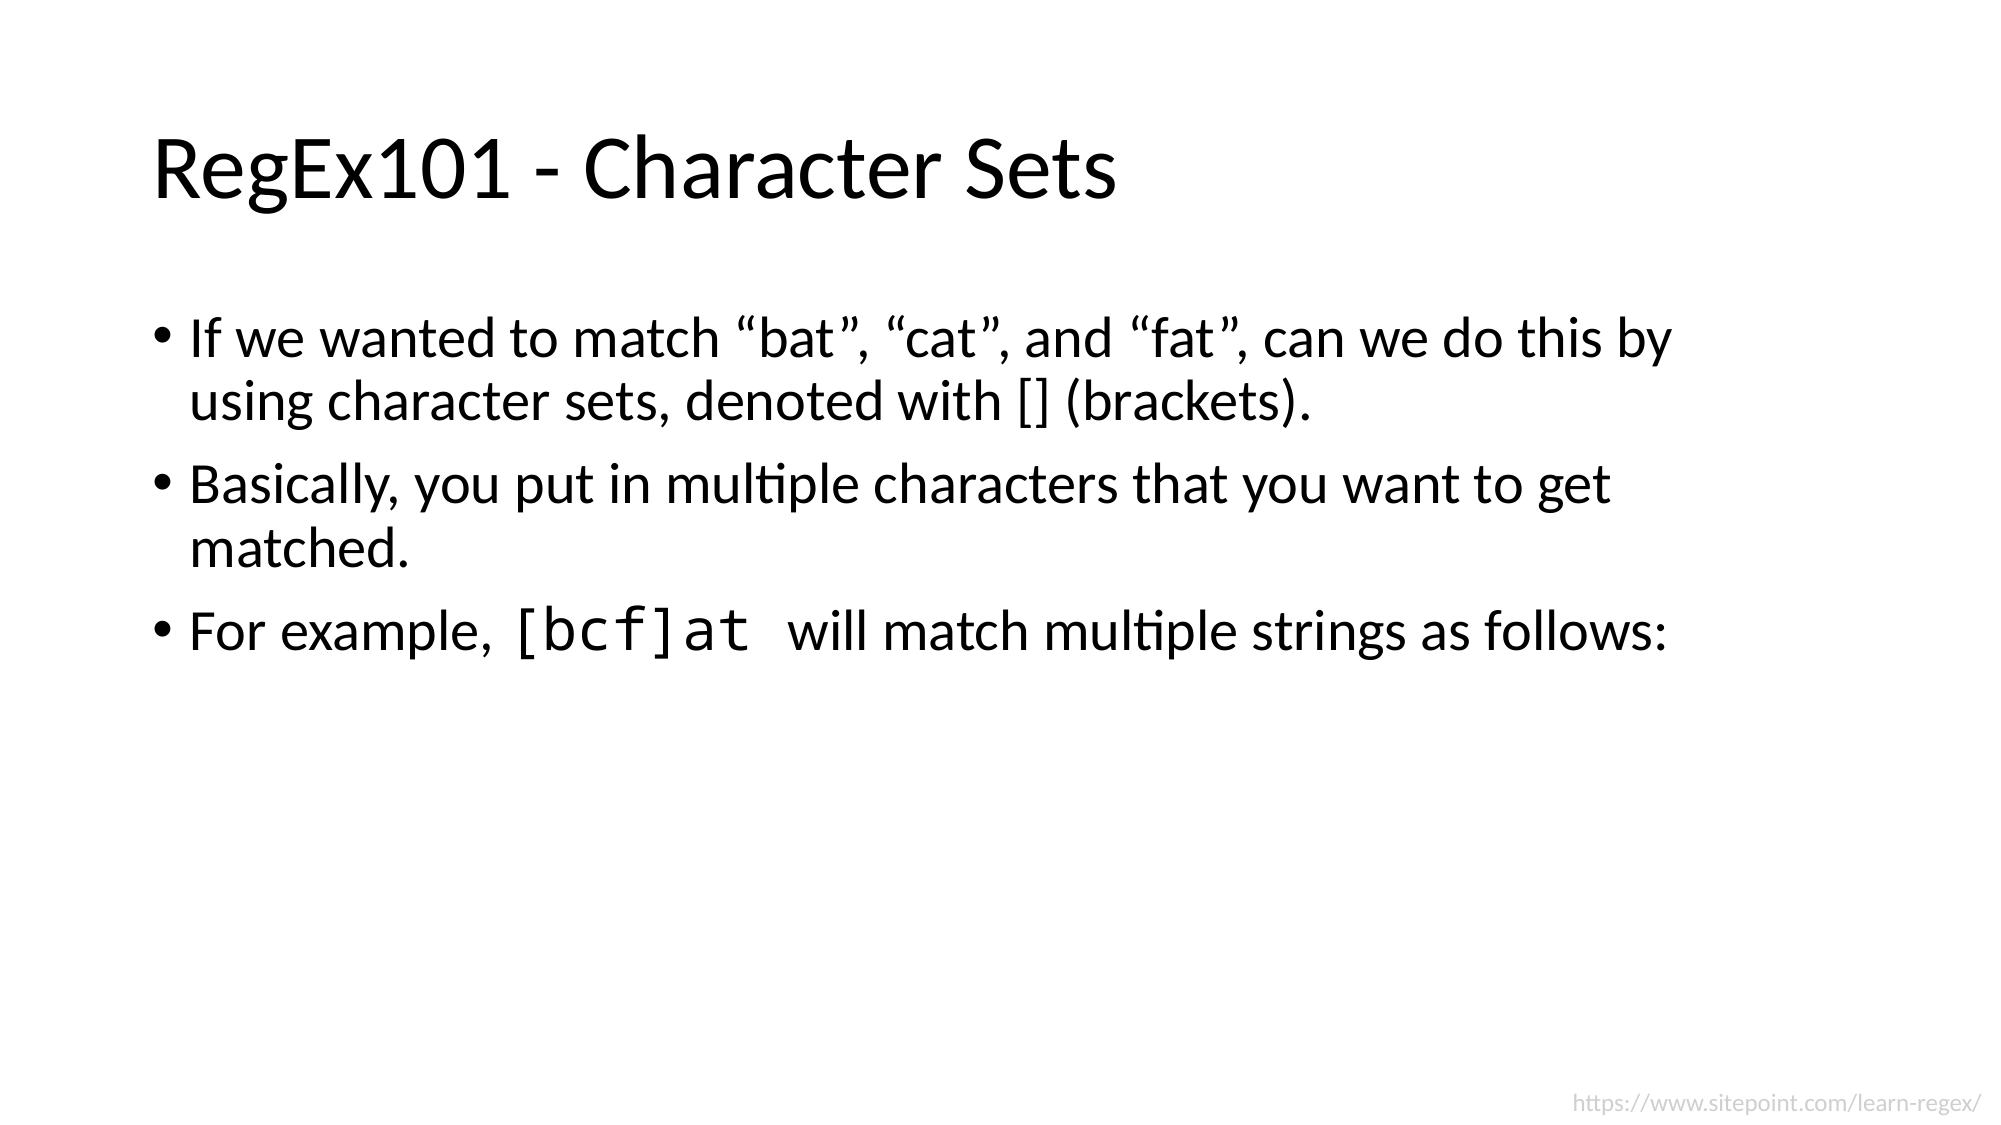

# RegEx101 - Character Sets
If we wanted to match “bat”, “cat”, and “fat”, can we do this by using character sets, denoted with [] (brackets).
Basically, you put in multiple characters that you want to get matched.
For example, [bcf]at will match multiple strings as follows:
https://www.sitepoint.com/learn-regex/